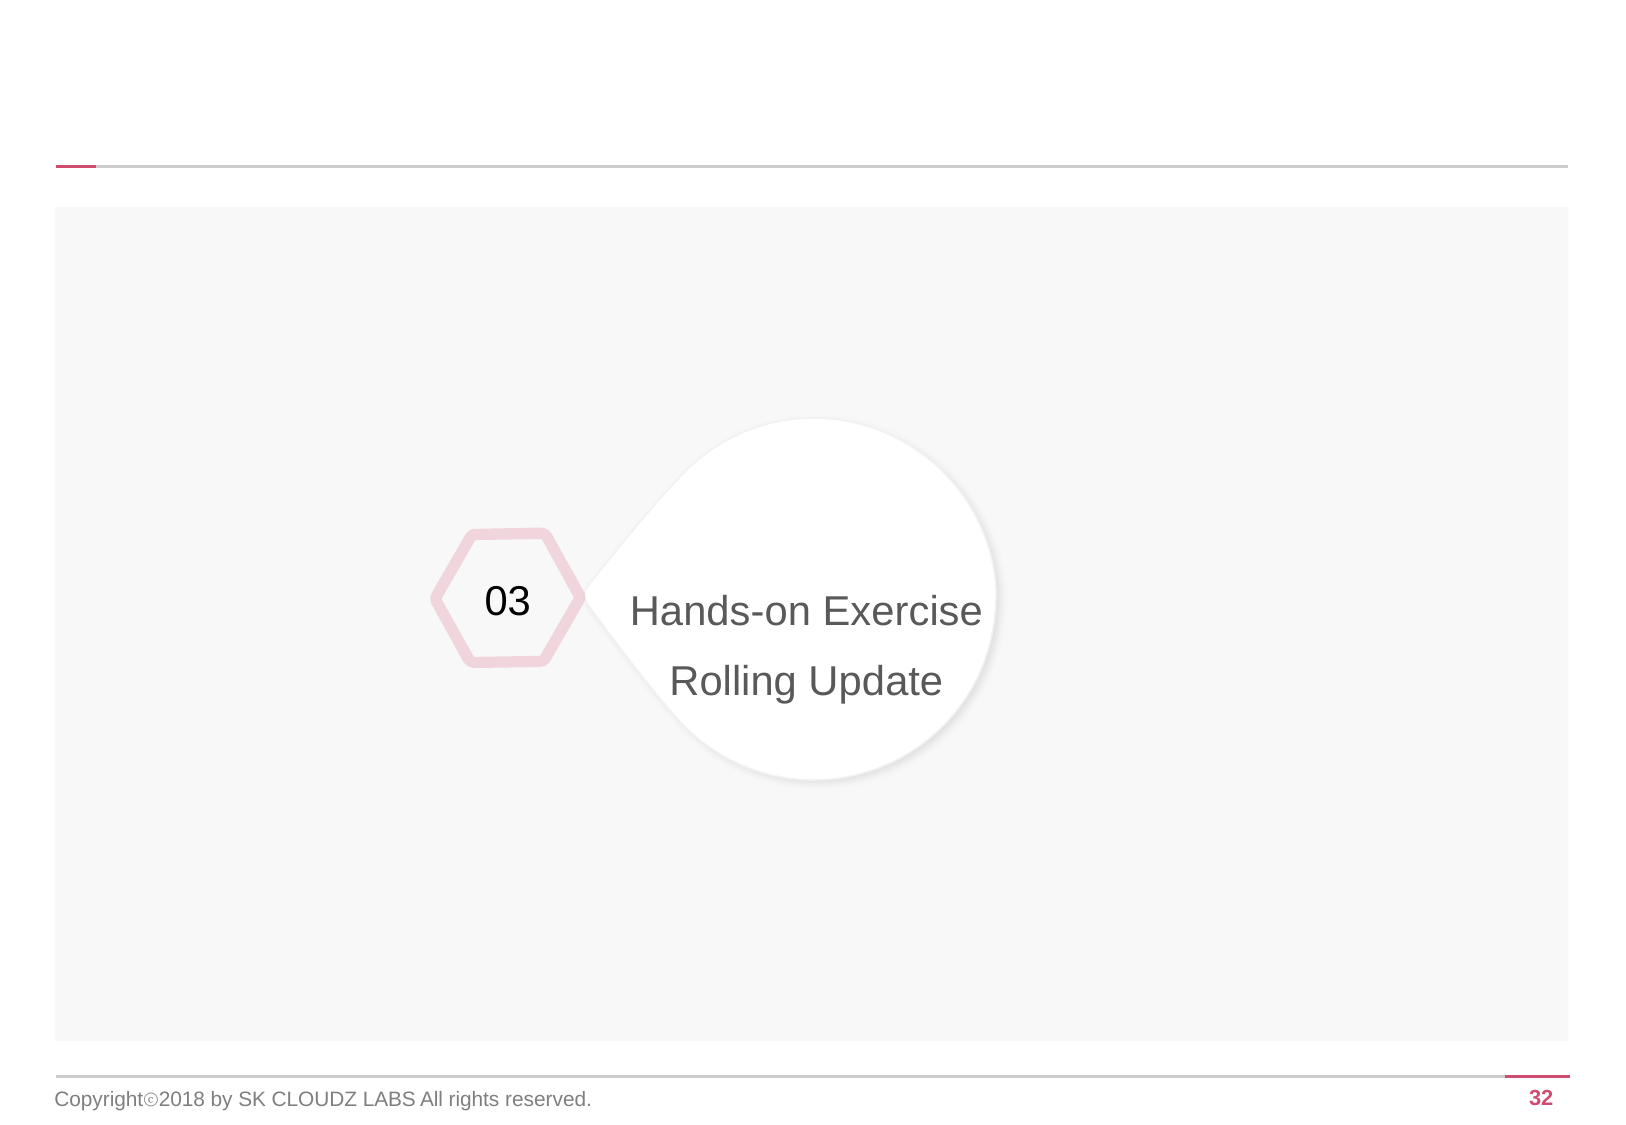

Hands-on Exercise
Rolling Update
03
Copyrightⓒ2018 by SK CLOUDZ LABS All rights reserved.